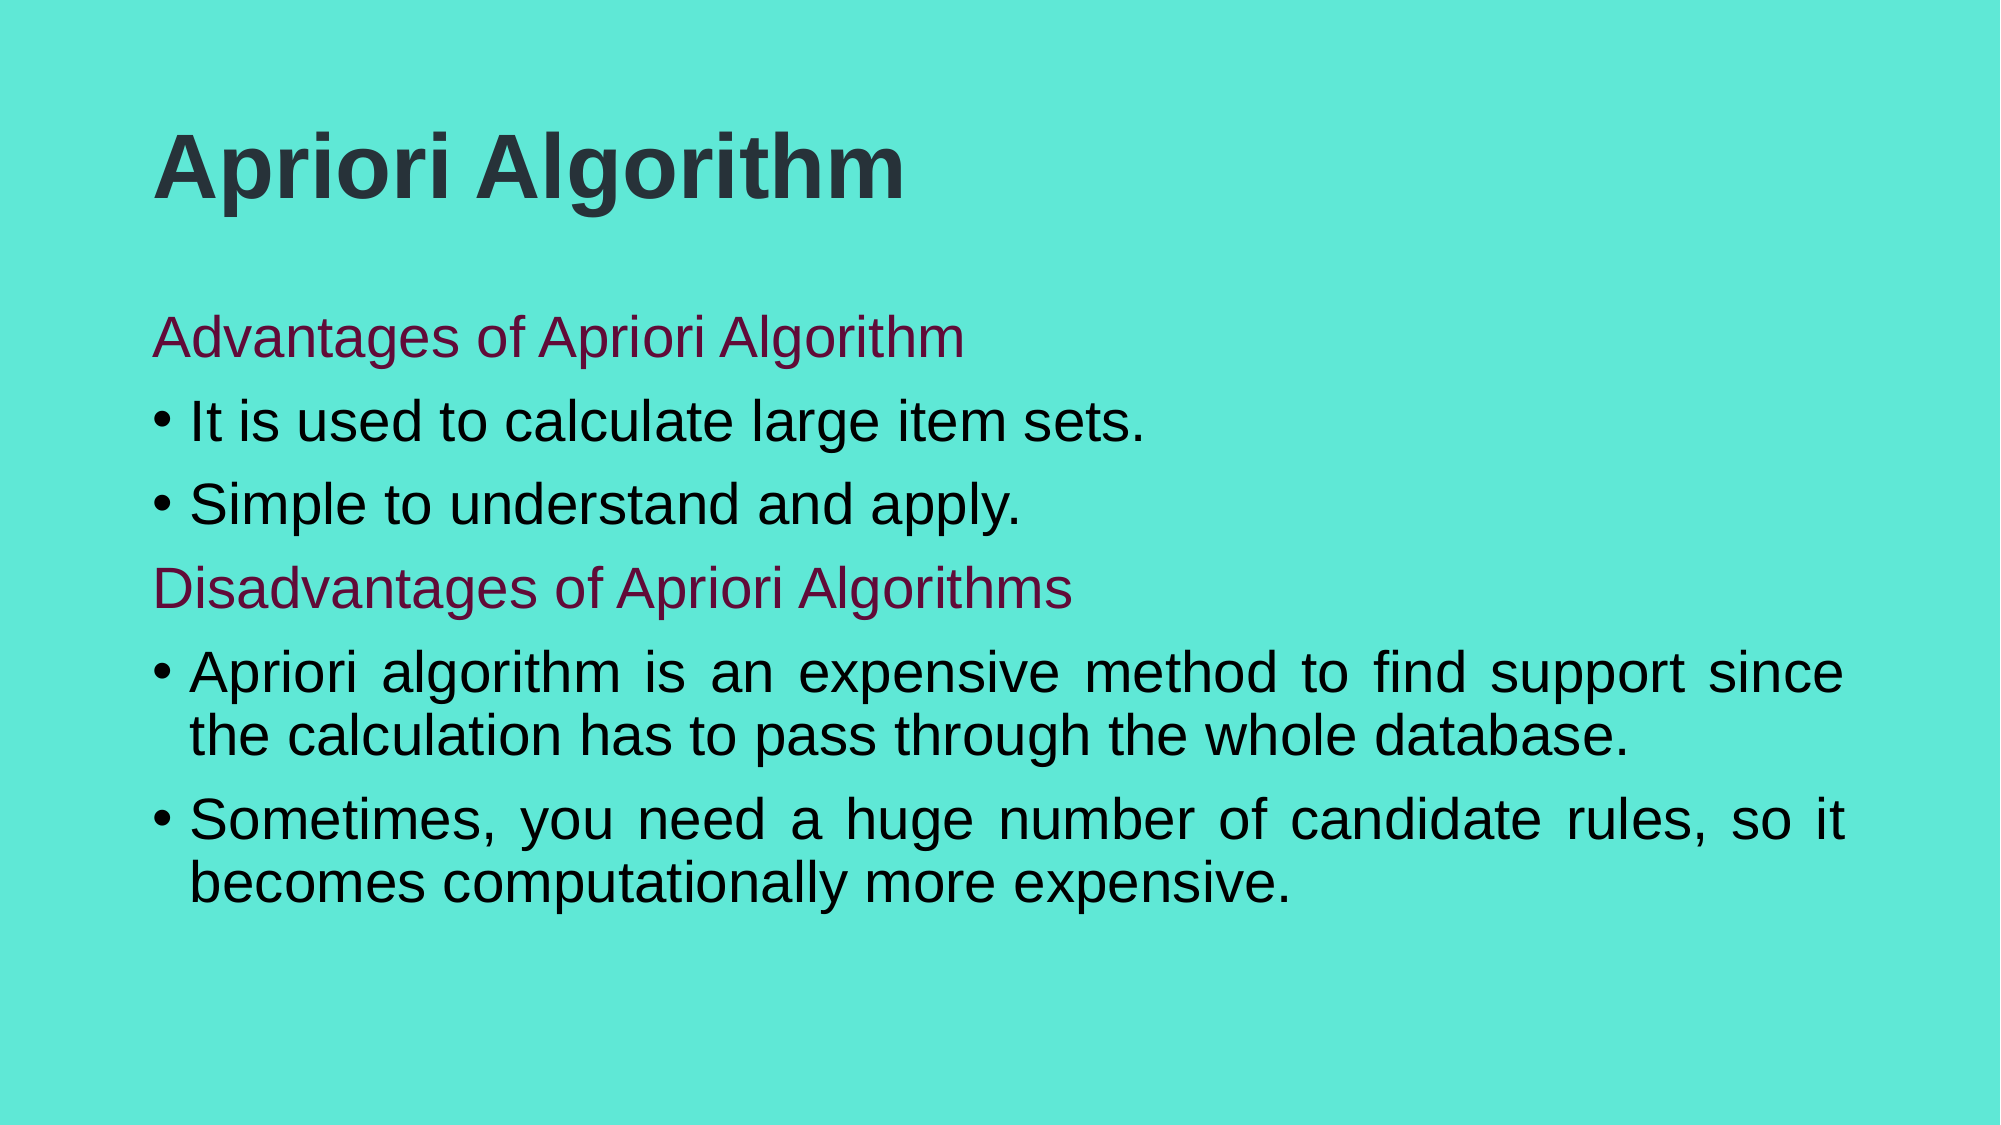

# Apriori Algorithm
Advantages of Apriori Algorithm
It is used to calculate large item sets.
Simple to understand and apply.
Disadvantages of Apriori Algorithms
Apriori algorithm is an expensive method to find support since the calculation has to pass through the whole database.
Sometimes, you need a huge number of candidate rules, so it becomes computationally more expensive.